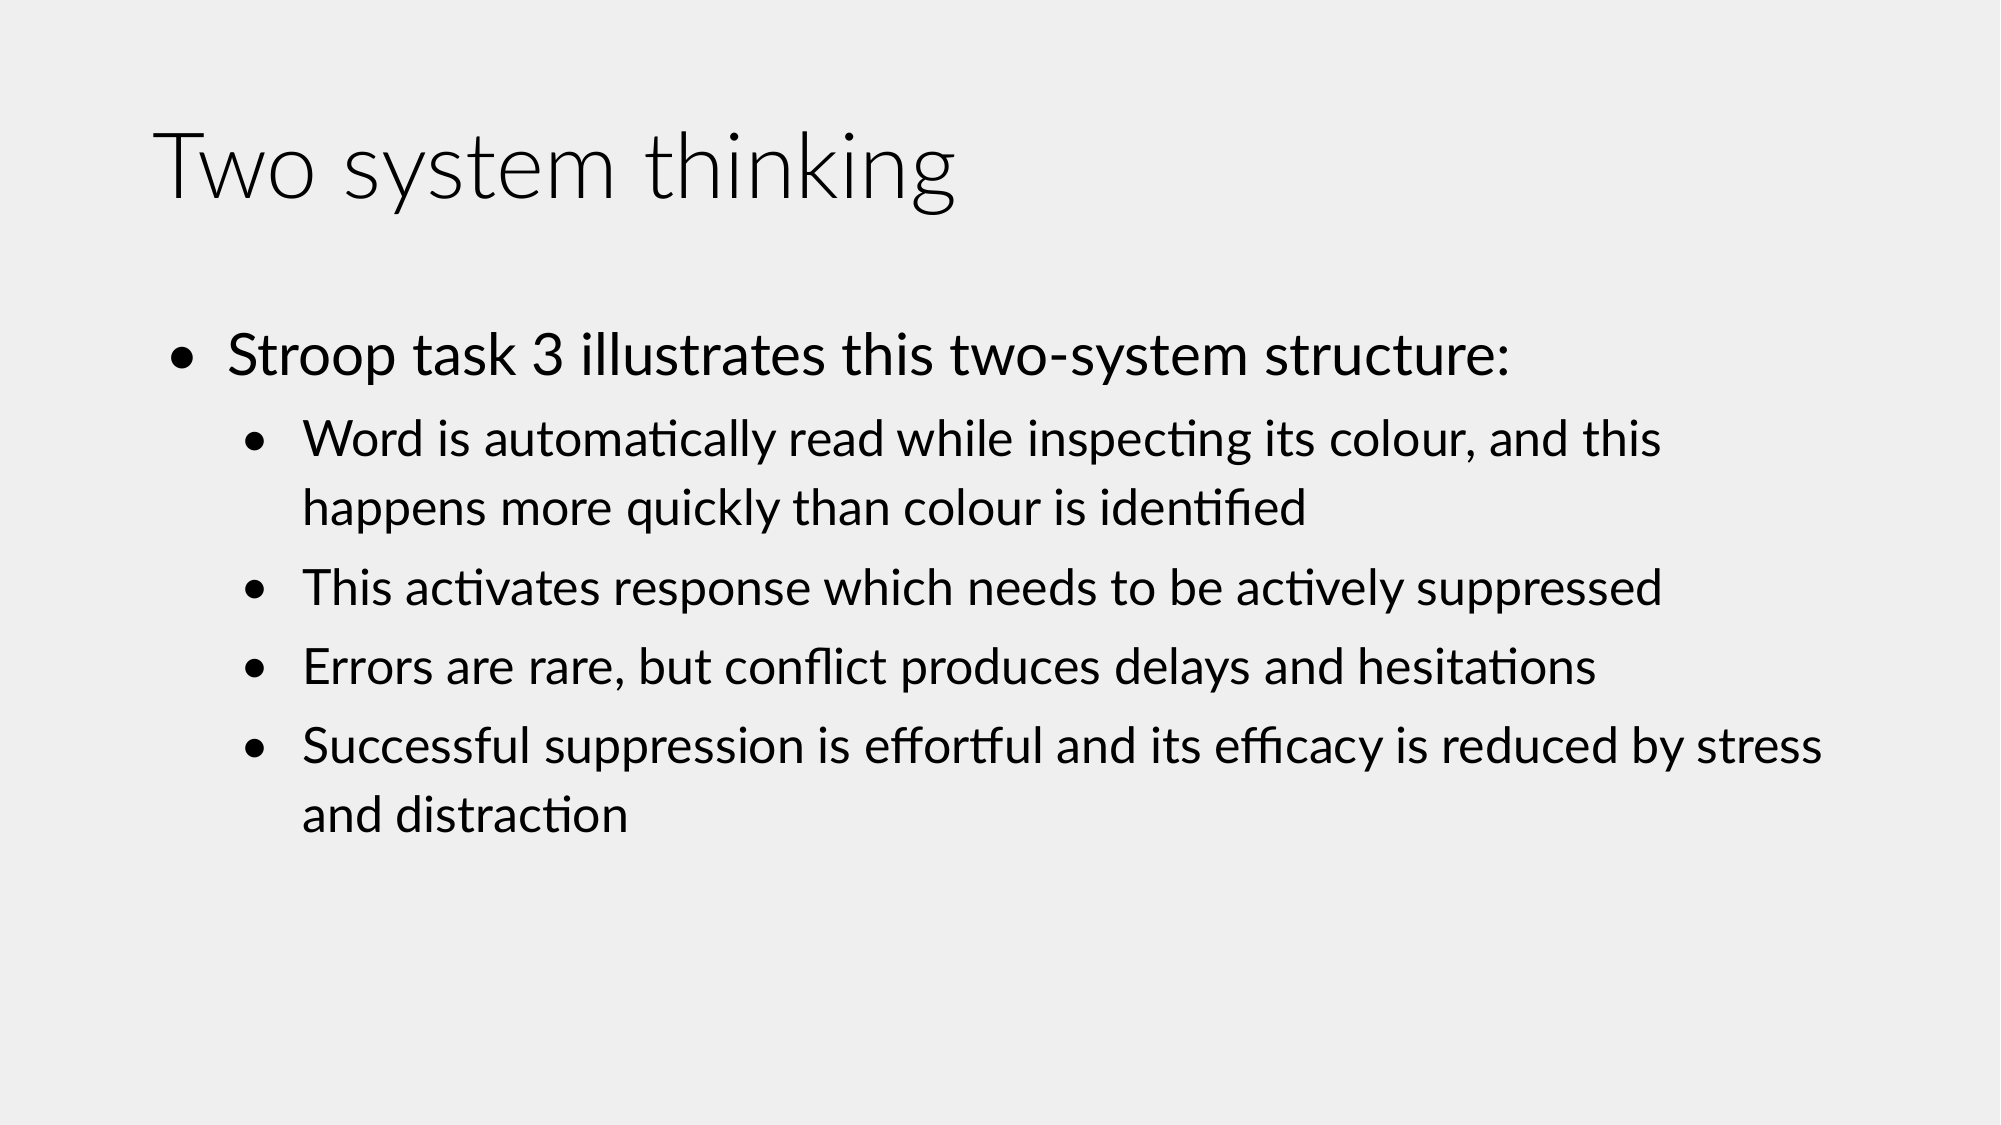

# Two system thinking
Stroop task 3 illustrates this two-system structure:
Word is automatically read while inspecting its colour, and this happens more quickly than colour is identified
This activates response which needs to be actively suppressed
Errors are rare, but conflict produces delays and hesitations
Successful suppression is effortful and its efficacy is reduced by stress and distraction